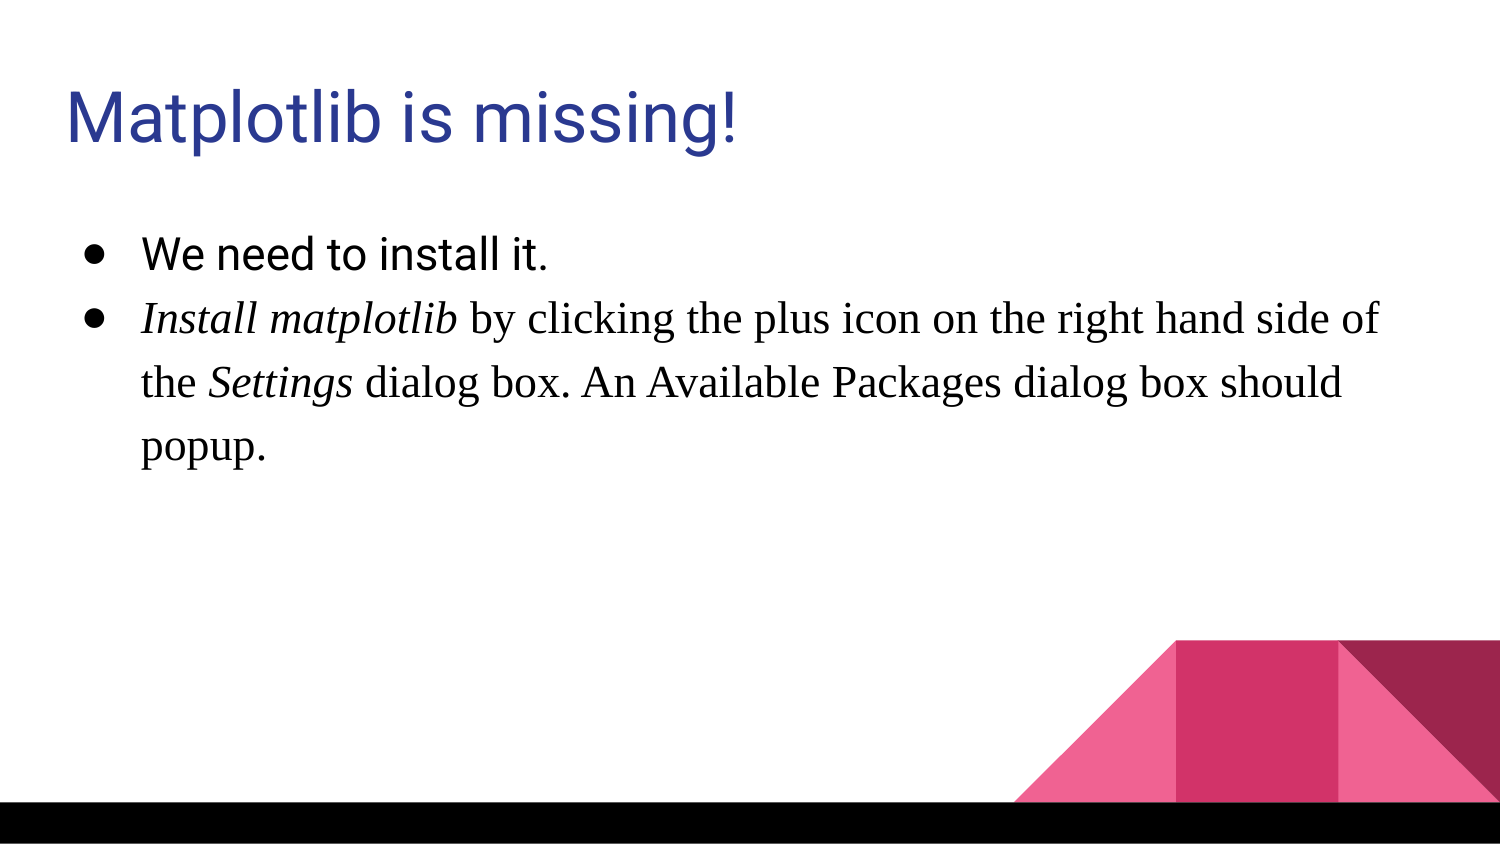

Matplotlib is missing!
We need to install it.
Install matplotlib by clicking the plus icon on the right hand side of the Settings dialog box. An Available Packages dialog box should popup.